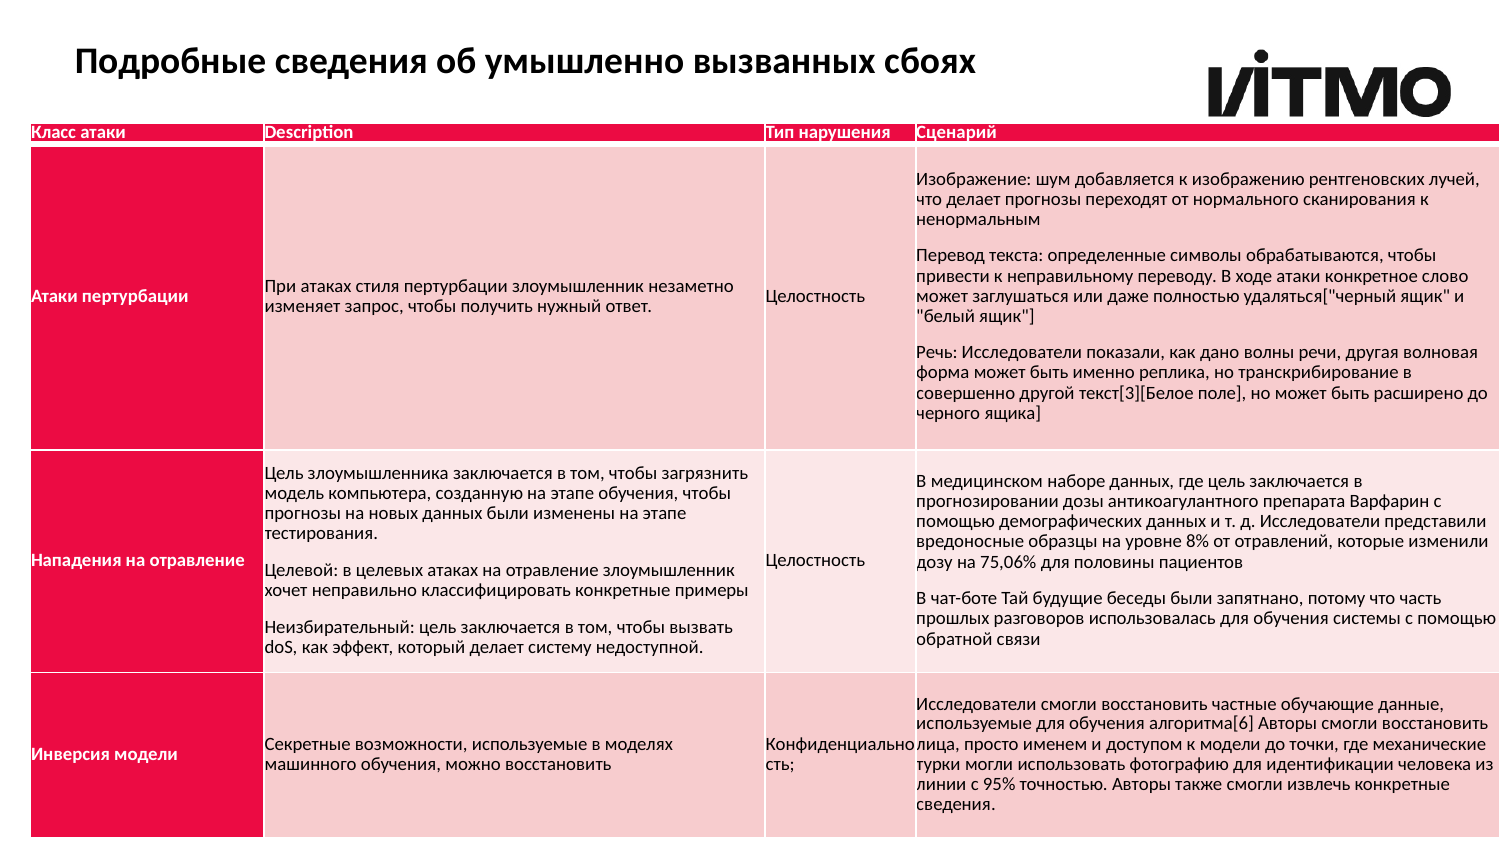

# Подробные сведения об умышленно вызванных сбоях
| Класс атаки | Description | Тип нарушения | Сценарий |
| --- | --- | --- | --- |
| Атаки пертурбации | При атаках стиля пертурбации злоумышленник незаметно изменяет запрос, чтобы получить нужный ответ. | Целостность | Изображение: шум добавляется к изображению рентгеновских лучей, что делает прогнозы переходят от нормального сканирования к ненормальным Перевод текста: определенные символы обрабатываются, чтобы привести к неправильному переводу. В ходе атаки конкретное слово может заглушаться или даже полностью удаляться["черный ящик" и "белый ящик"] Речь: Исследователи показали, как дано волны речи, другая волновая форма может быть именно реплика, но транскрибирование в совершенно другой текст[3][Белое поле], но может быть расширено до черного ящика] |
| Нападения на отравление | Цель злоумышленника заключается в том, чтобы загрязнить модель компьютера, созданную на этапе обучения, чтобы прогнозы на новых данных были изменены на этапе тестирования. Целевой: в целевых атаках на отравление злоумышленник хочет неправильно классифицировать конкретные примеры Неизбирательный: цель заключается в том, чтобы вызвать doS, как эффект, который делает систему недоступной. | Целостность | В медицинском наборе данных, где цель заключается в прогнозировании дозы антикоагулантного препарата Варфарин с помощью демографических данных и т. д. Исследователи представили вредоносные образцы на уровне 8% от отравлений, которые изменили дозу на 75,06% для половины пациентов В чат-боте Тай будущие беседы были запятнано, потому что часть прошлых разговоров использовалась для обучения системы с помощью обратной связи |
| Инверсия модели | Секретные возможности, используемые в моделях машинного обучения, можно восстановить | Конфиденциальность; | Исследователи смогли восстановить частные обучающие данные, используемые для обучения алгоритма[6] Авторы смогли восстановить лица, просто именем и доступом к модели до точки, где механические турки могли использовать фотографию для идентификации человека из линии с 95% точностью. Авторы также смогли извлечь конкретные сведения. |